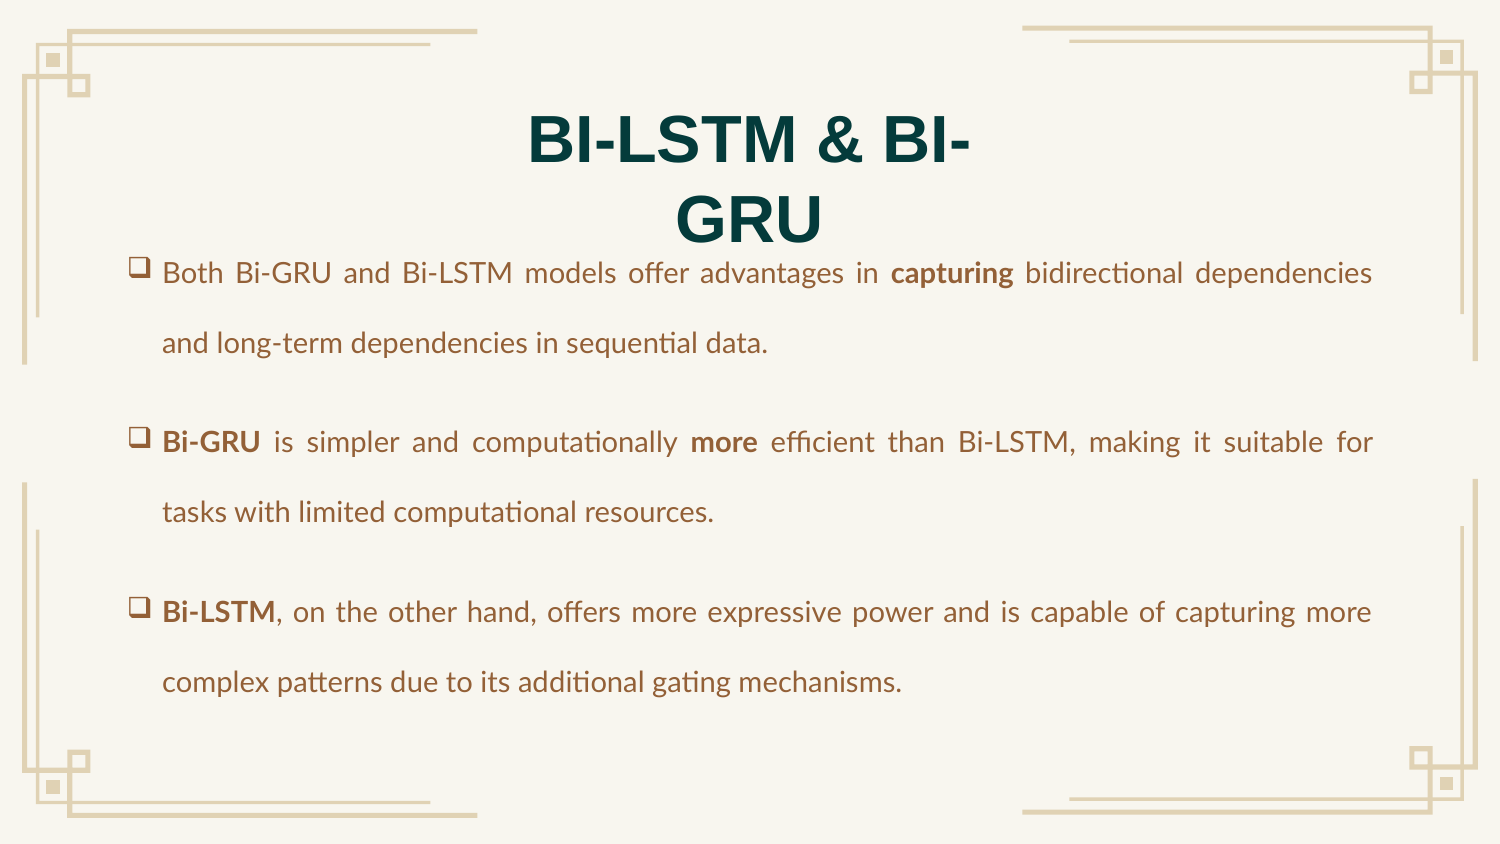

# BI-LSTM & BI-GRU
Both Bi-GRU and Bi-LSTM models offer advantages in capturing bidirectional dependencies and long-term dependencies in sequential data.

Bi-GRU is simpler and computationally more efficient than Bi-LSTM, making it suitable for tasks with limited computational resources.

Bi-LSTM, on the other hand, offers more expressive power and is capable of capturing more complex patterns due to its additional gating mechanisms.